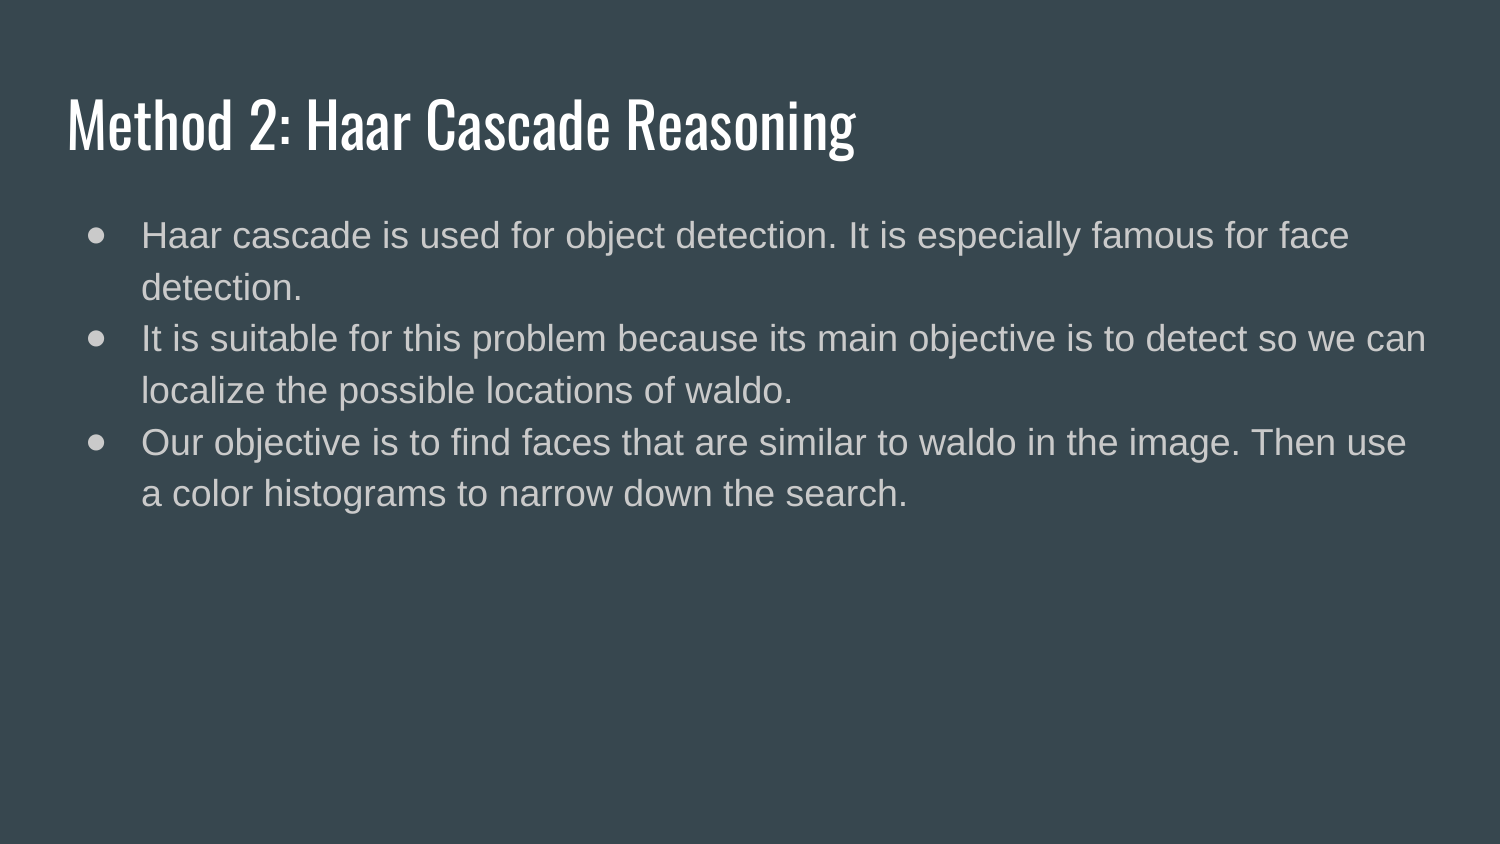

# Method 2: Haar Cascade Reasoning
Haar cascade is used for object detection. It is especially famous for face detection.
It is suitable for this problem because its main objective is to detect so we can localize the possible locations of waldo.
Our objective is to find faces that are similar to waldo in the image. Then use a color histograms to narrow down the search.